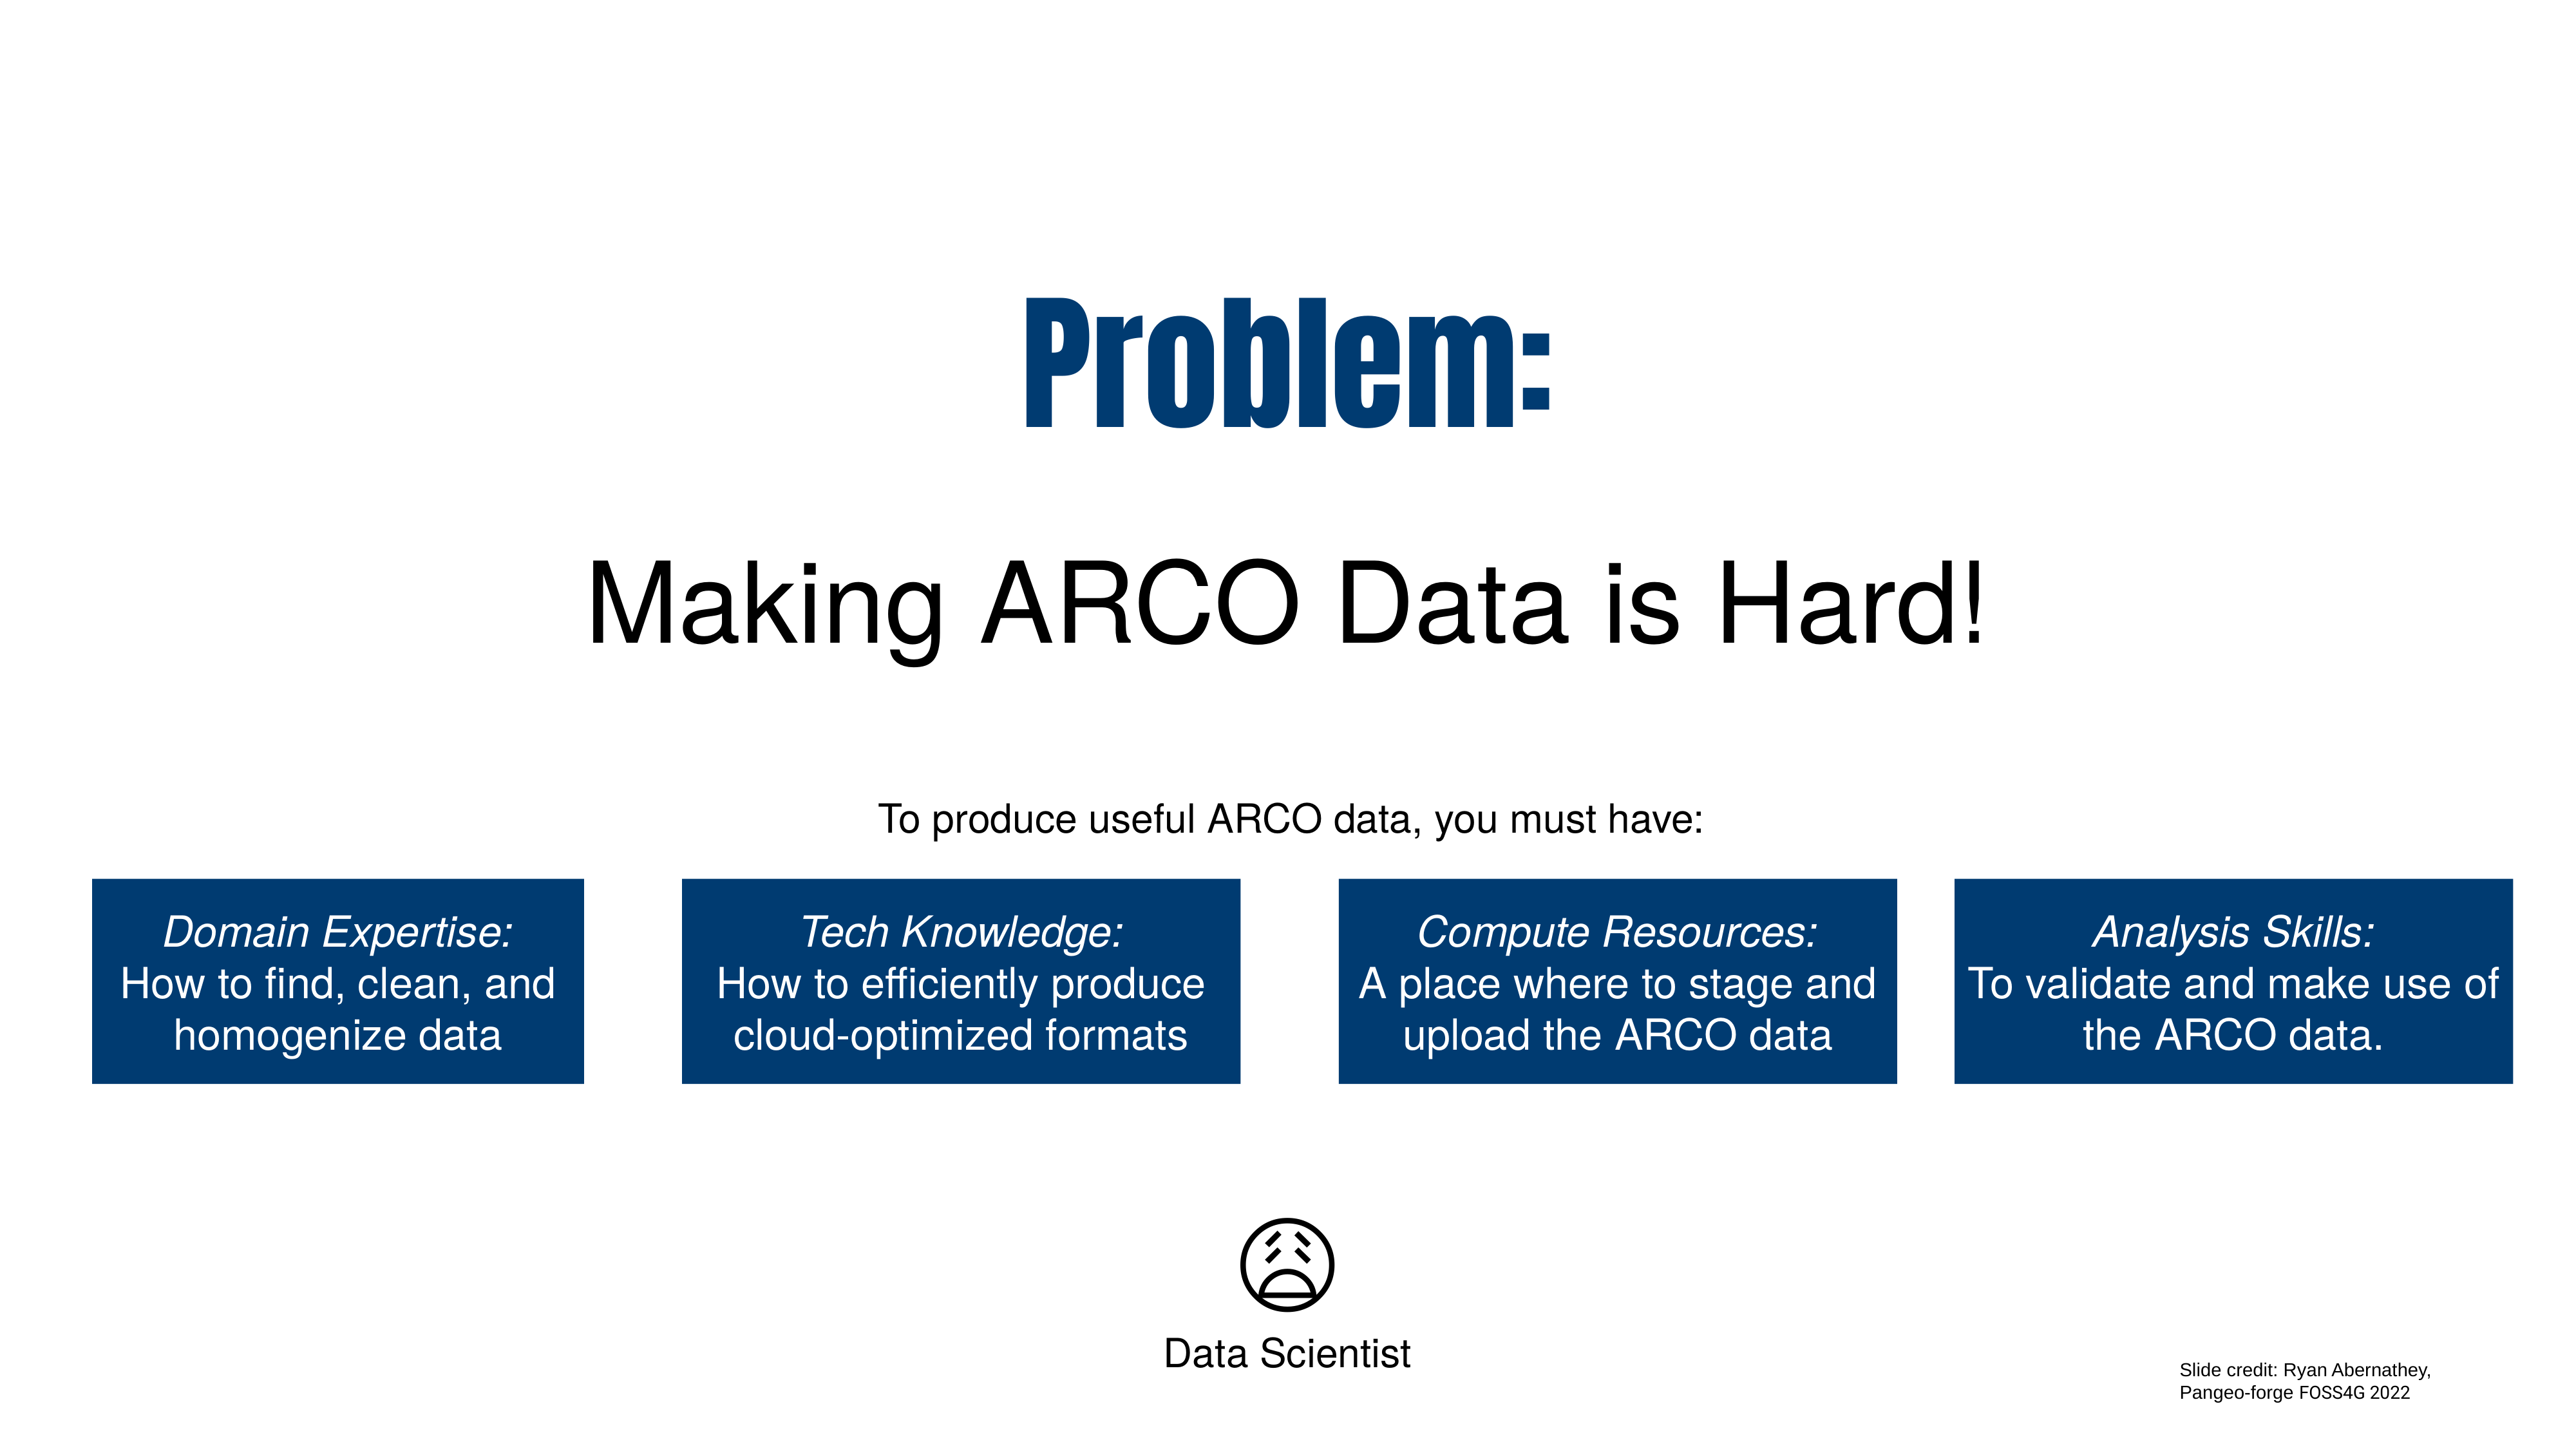

19
# Problem:
Making ARCO Data is Hard!
To produce useful ARCO data, you must have:
Domain Expertise:
How to find, clean, and homogenize data
Tech Knowledge:
How to efficiently produce cloud-optimized formats
Compute Resources:
A place where to stage and upload the ARCO data
Analysis Skills:
To validate and make use of the ARCO data.
😩
Data Scientist
Slide credit: Ryan Abernathey, Pangeo-forge FOSS4G 2022